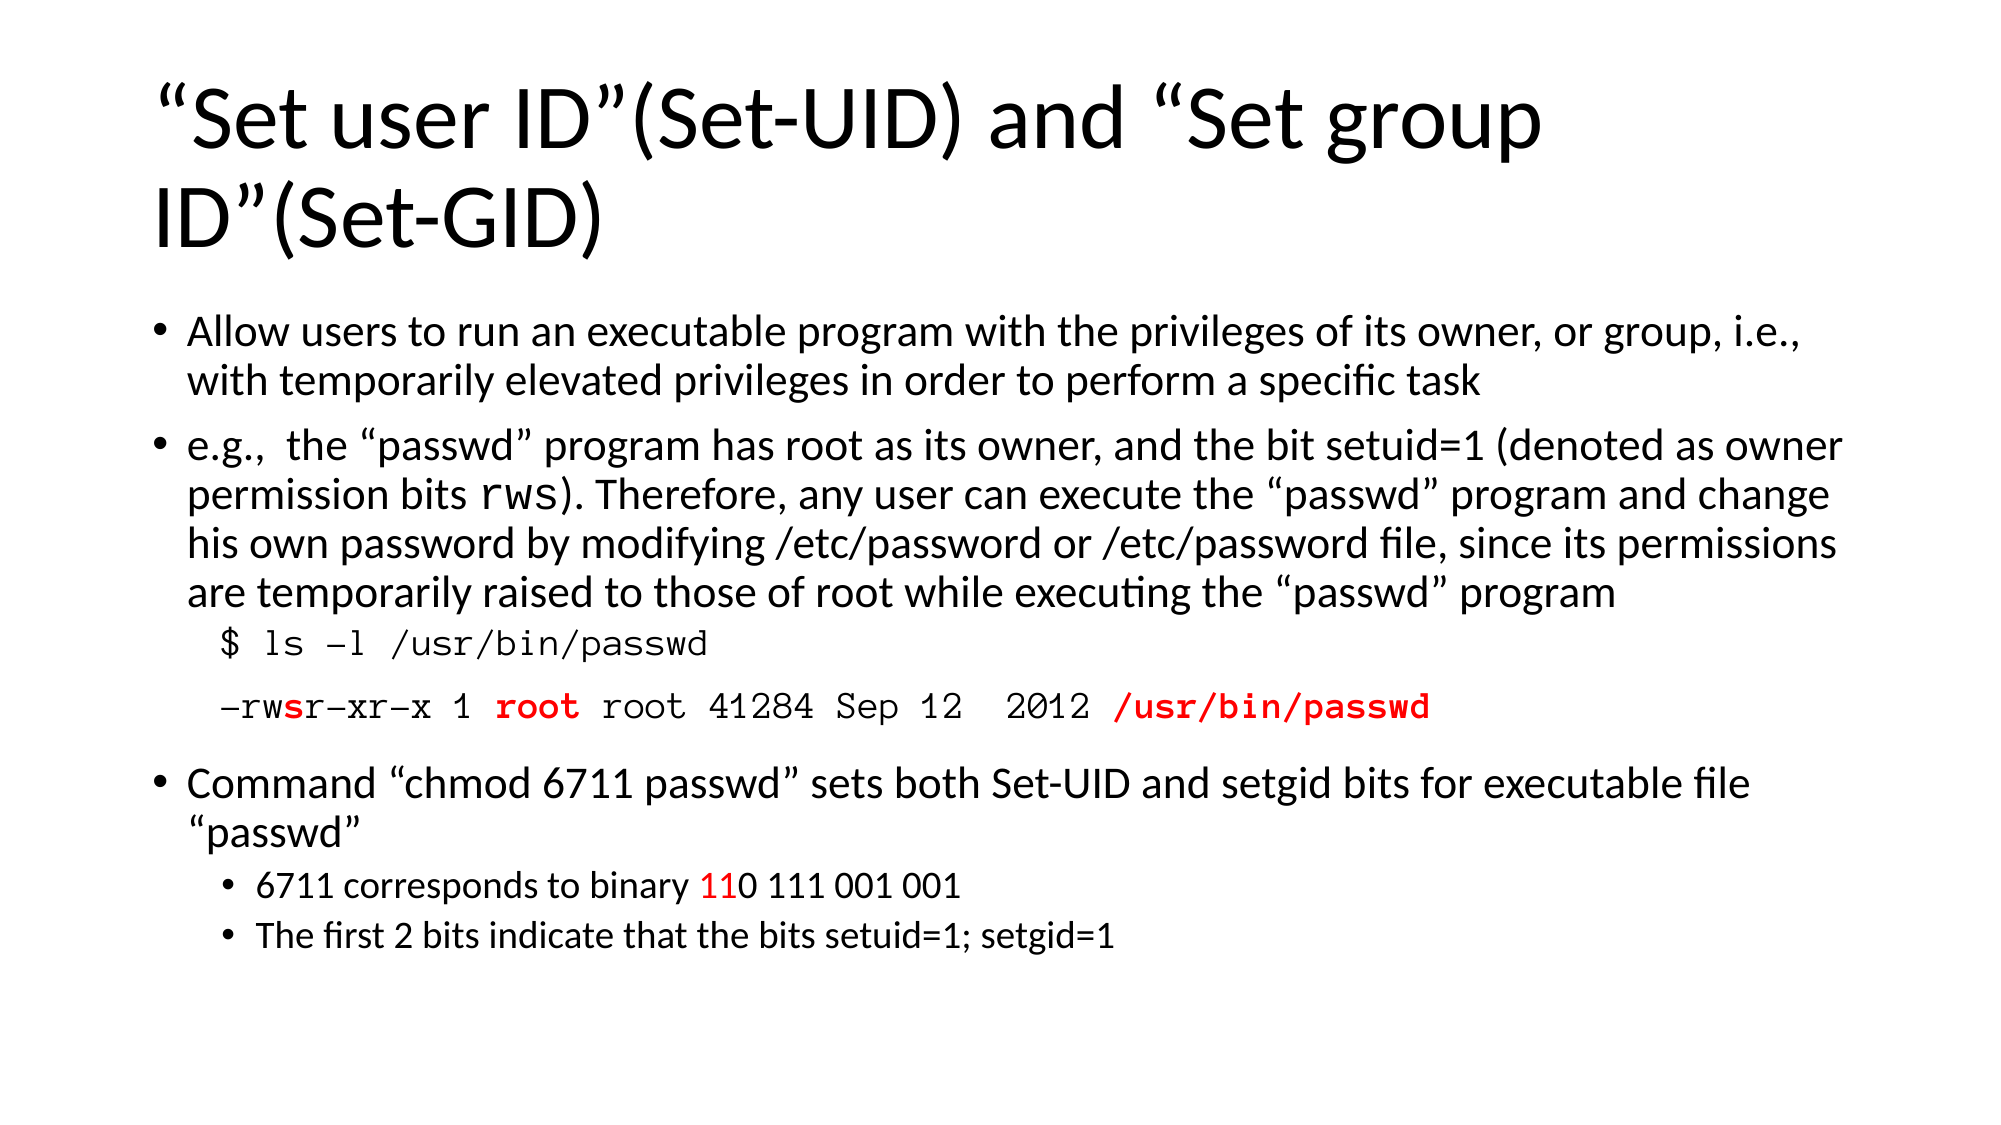

# “Set user ID”(Set-UID) and “Set group ID”(Set-GID)
Allow users to run an executable program with the privileges of its owner, or group, i.e., with temporarily elevated privileges in order to perform a specific task
e.g.,  the “passwd” program has root as its owner, and the bit setuid=1 (denoted as owner permission bits rws). Therefore, any user can execute the “passwd” program and change his own password by modifying /etc/password or /etc/password file, since its permissions are temporarily raised to those of root while executing the “passwd” program
$ ls -l /usr/bin/passwd
	-rwsr-xr-x 1 root root 41284 Sep 12  2012 /usr/bin/passwd
Command “chmod 6711 passwd” sets both Set-UID and setgid bits for executable file “passwd”
6711 corresponds to binary 110 111 001 001
The first 2 bits indicate that the bits setuid=1; setgid=1